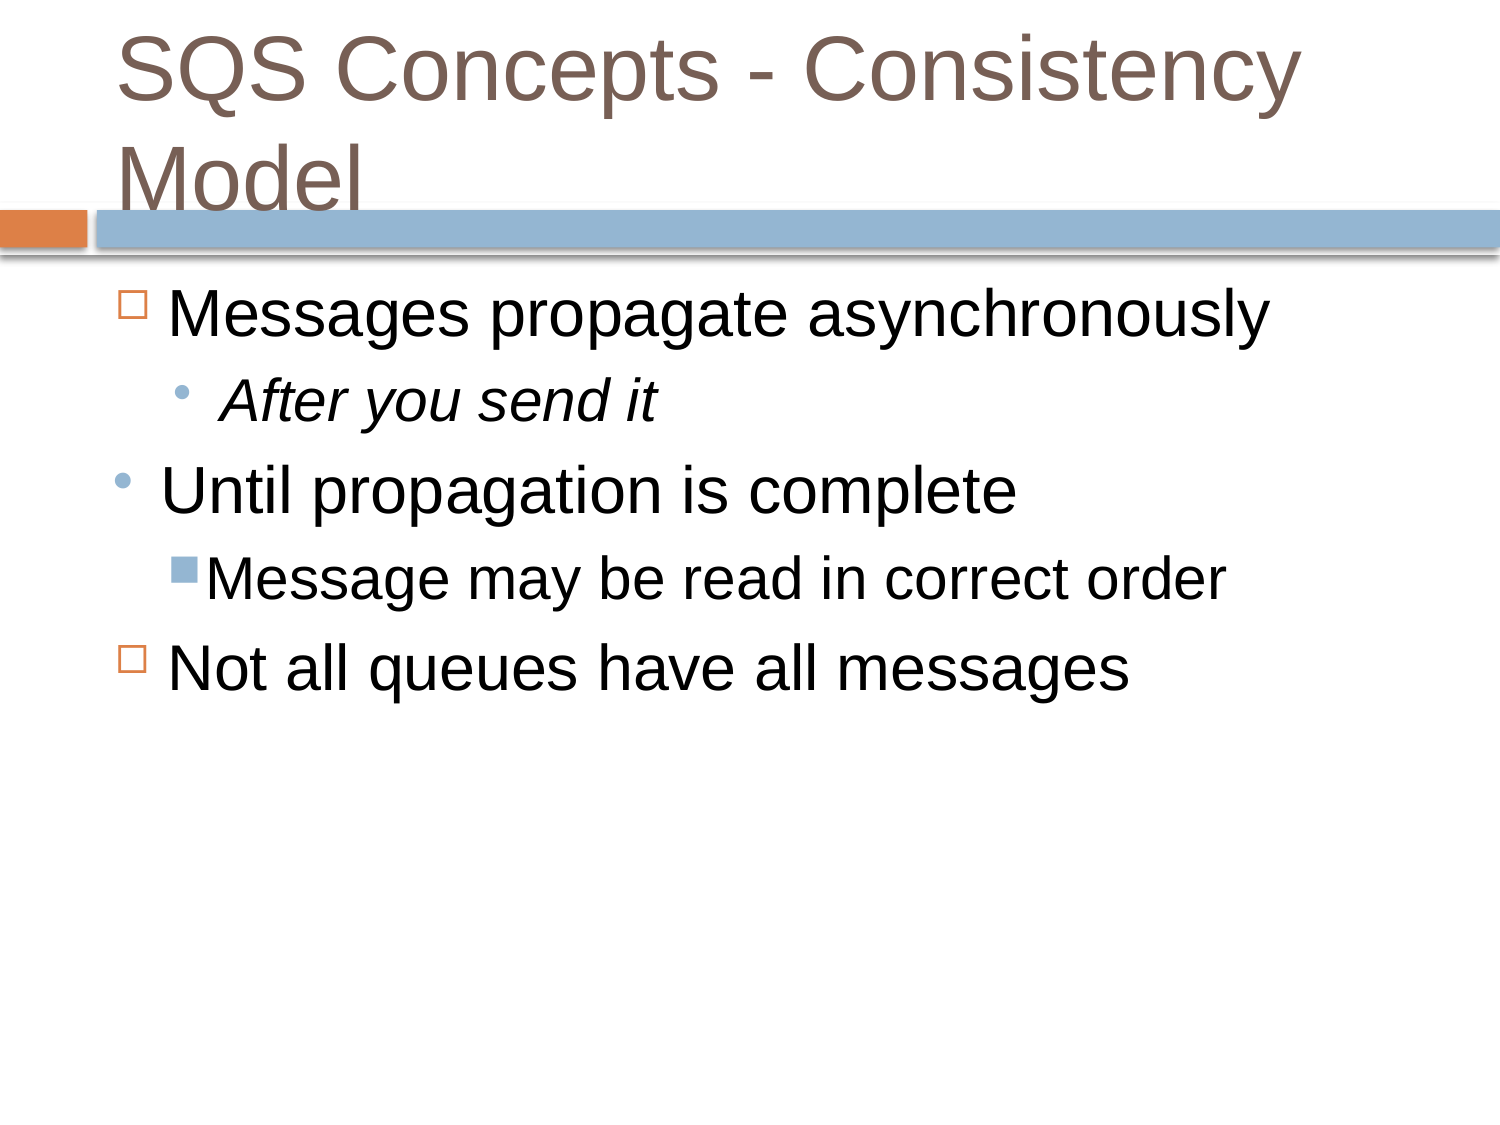

# SQS Concepts - Consistency Model
Messages propagate asynchronously
After you send it
Until propagation is complete
Message may be read in correct order
Not all queues have all messages